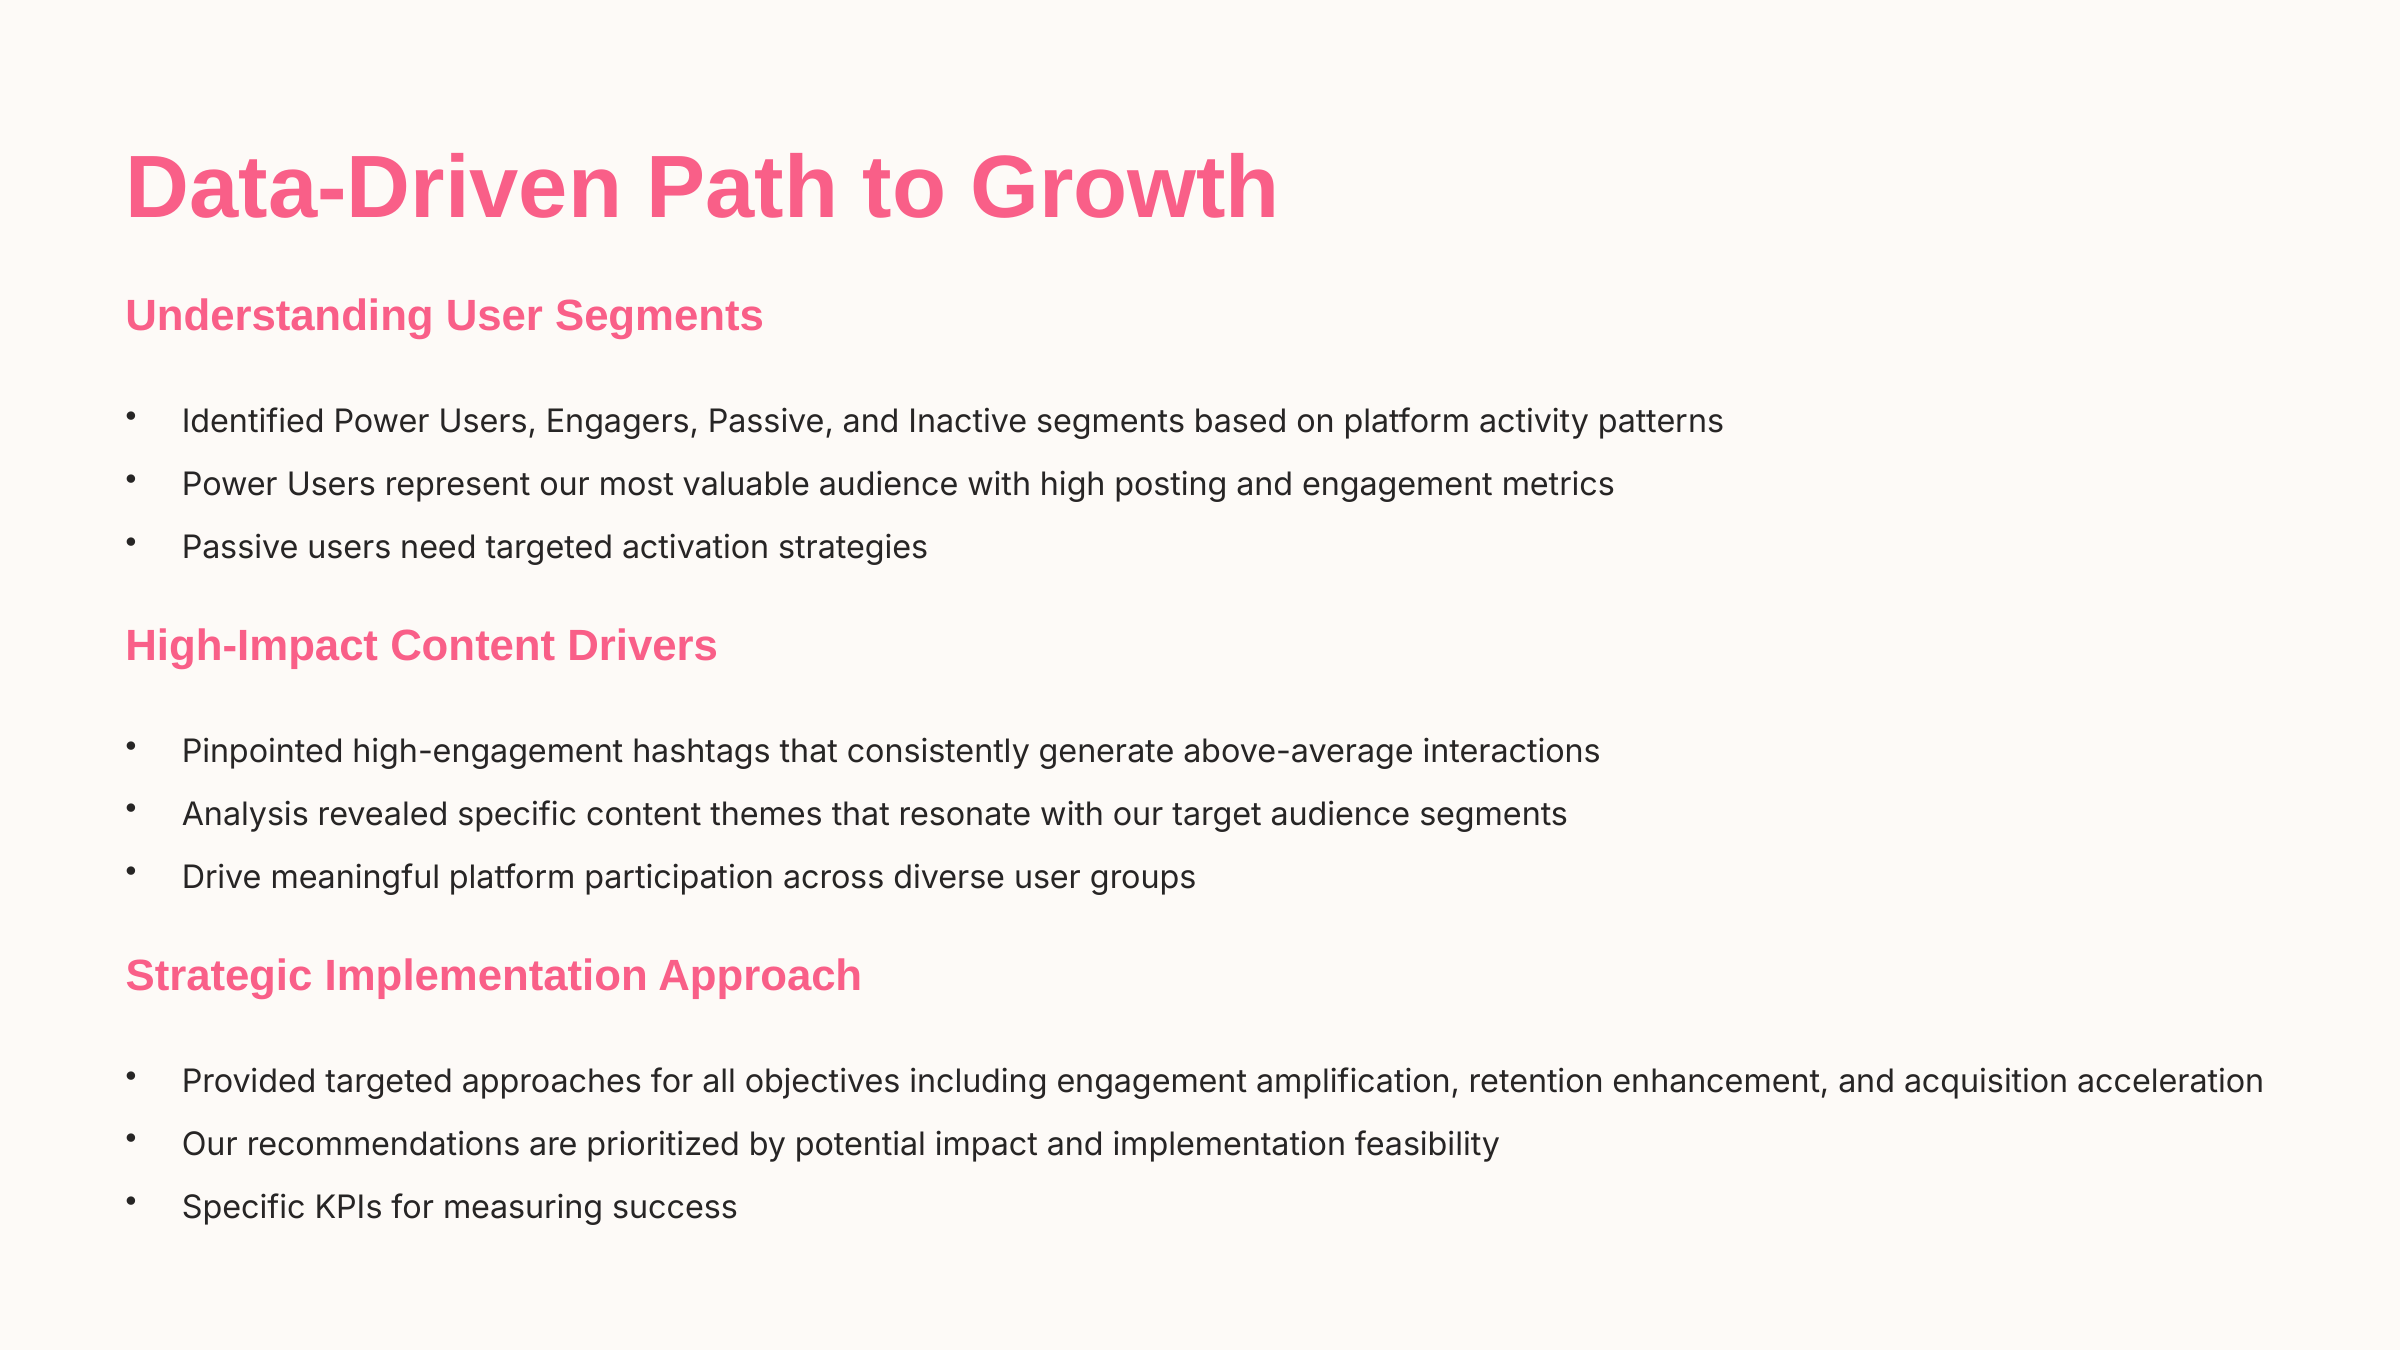

Data-Driven Path to Growth
Understanding User Segments
Identified Power Users, Engagers, Passive, and Inactive segments based on platform activity patterns
Power Users represent our most valuable audience with high posting and engagement metrics
Passive users need targeted activation strategies
High-Impact Content Drivers
Pinpointed high-engagement hashtags that consistently generate above-average interactions
Analysis revealed specific content themes that resonate with our target audience segments
Drive meaningful platform participation across diverse user groups
Strategic Implementation Approach
Provided targeted approaches for all objectives including engagement amplification, retention enhancement, and acquisition acceleration
Our recommendations are prioritized by potential impact and implementation feasibility
Specific KPIs for measuring success